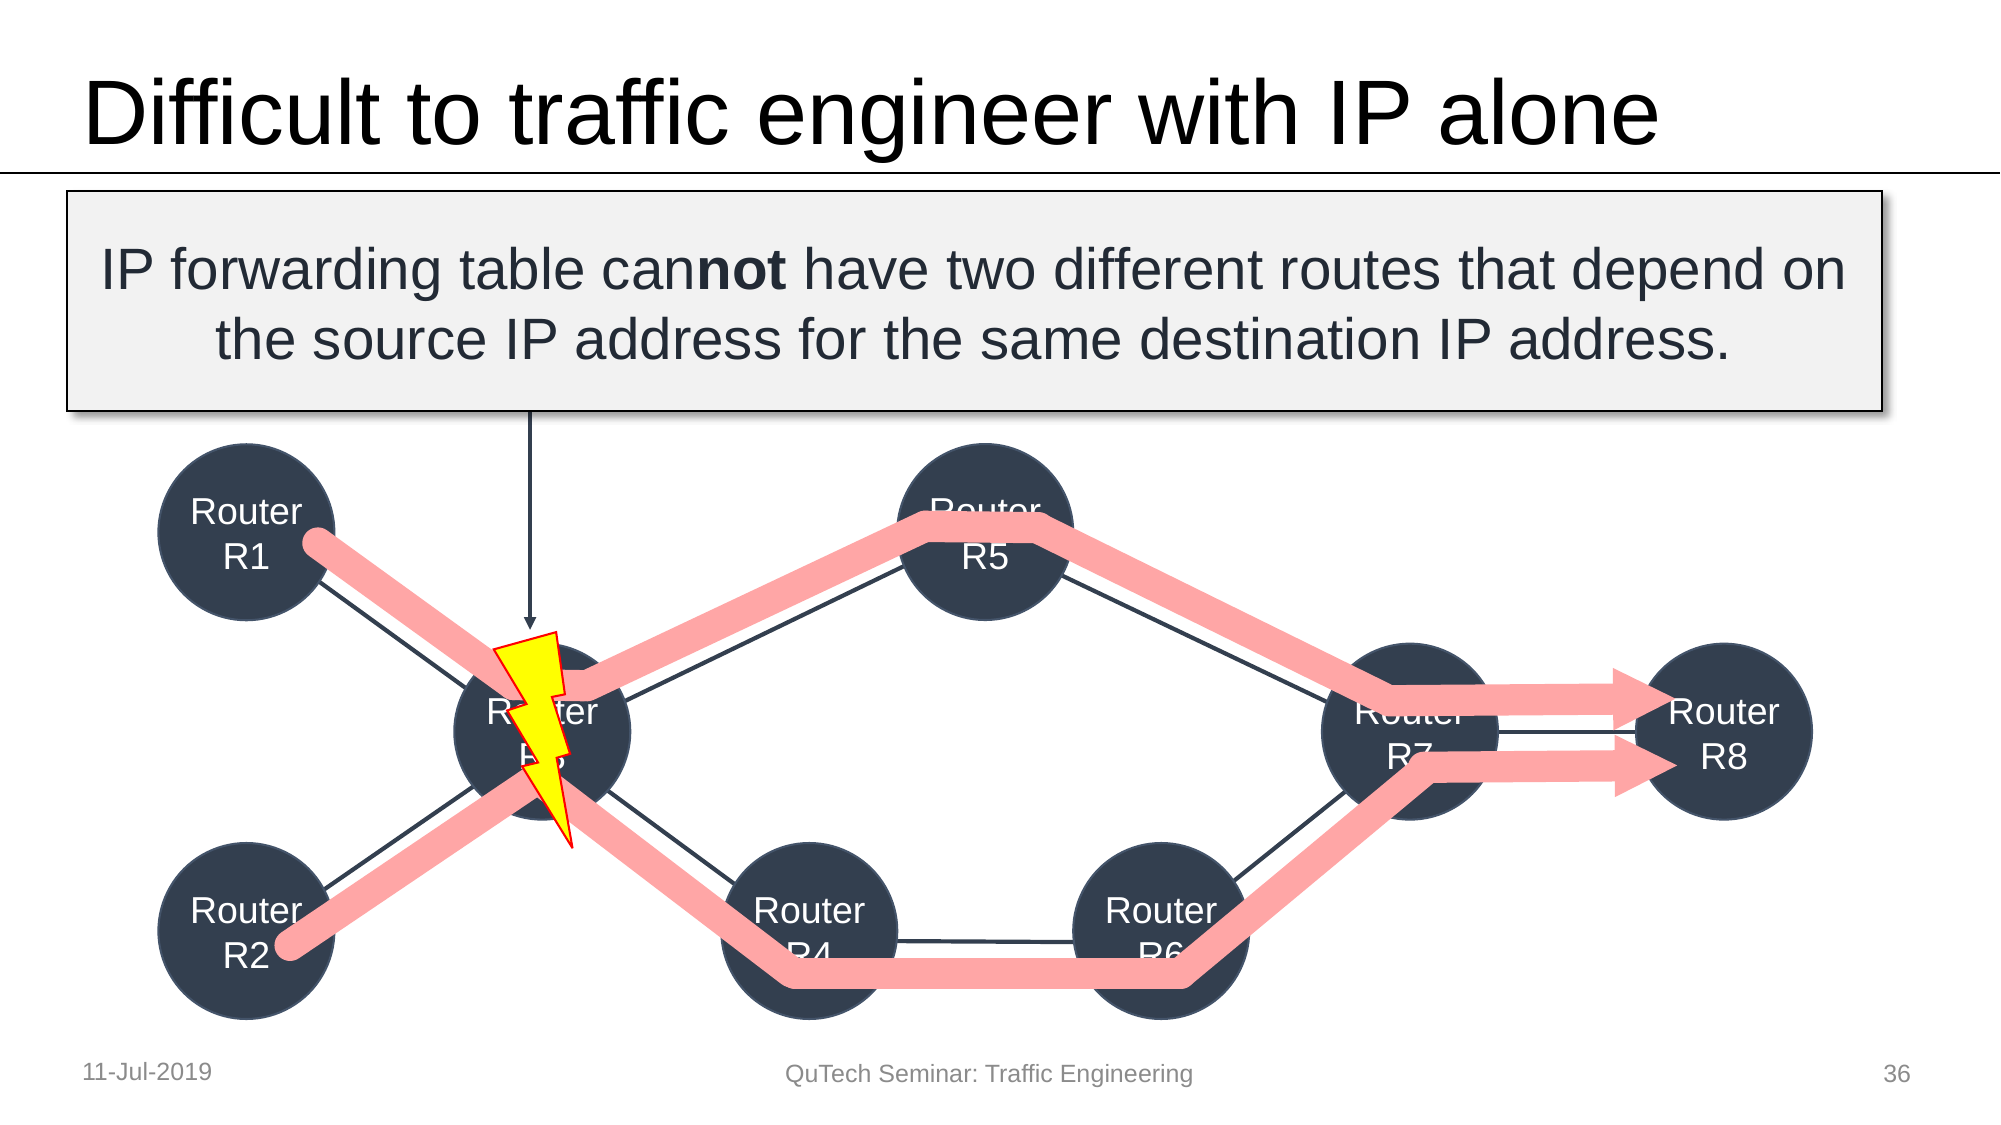

# Difficult to traffic engineer with IP alone
IP forwarding table cannot have two different routes that depend on the source IP address for the same destination IP address.
Router
R5
Router
R1

Router
R3
Router
R7
Router
R8
Router
R6
Router
R4
Router
R2
11-Jul-2019
QuTech Seminar: Traffic Engineering
36